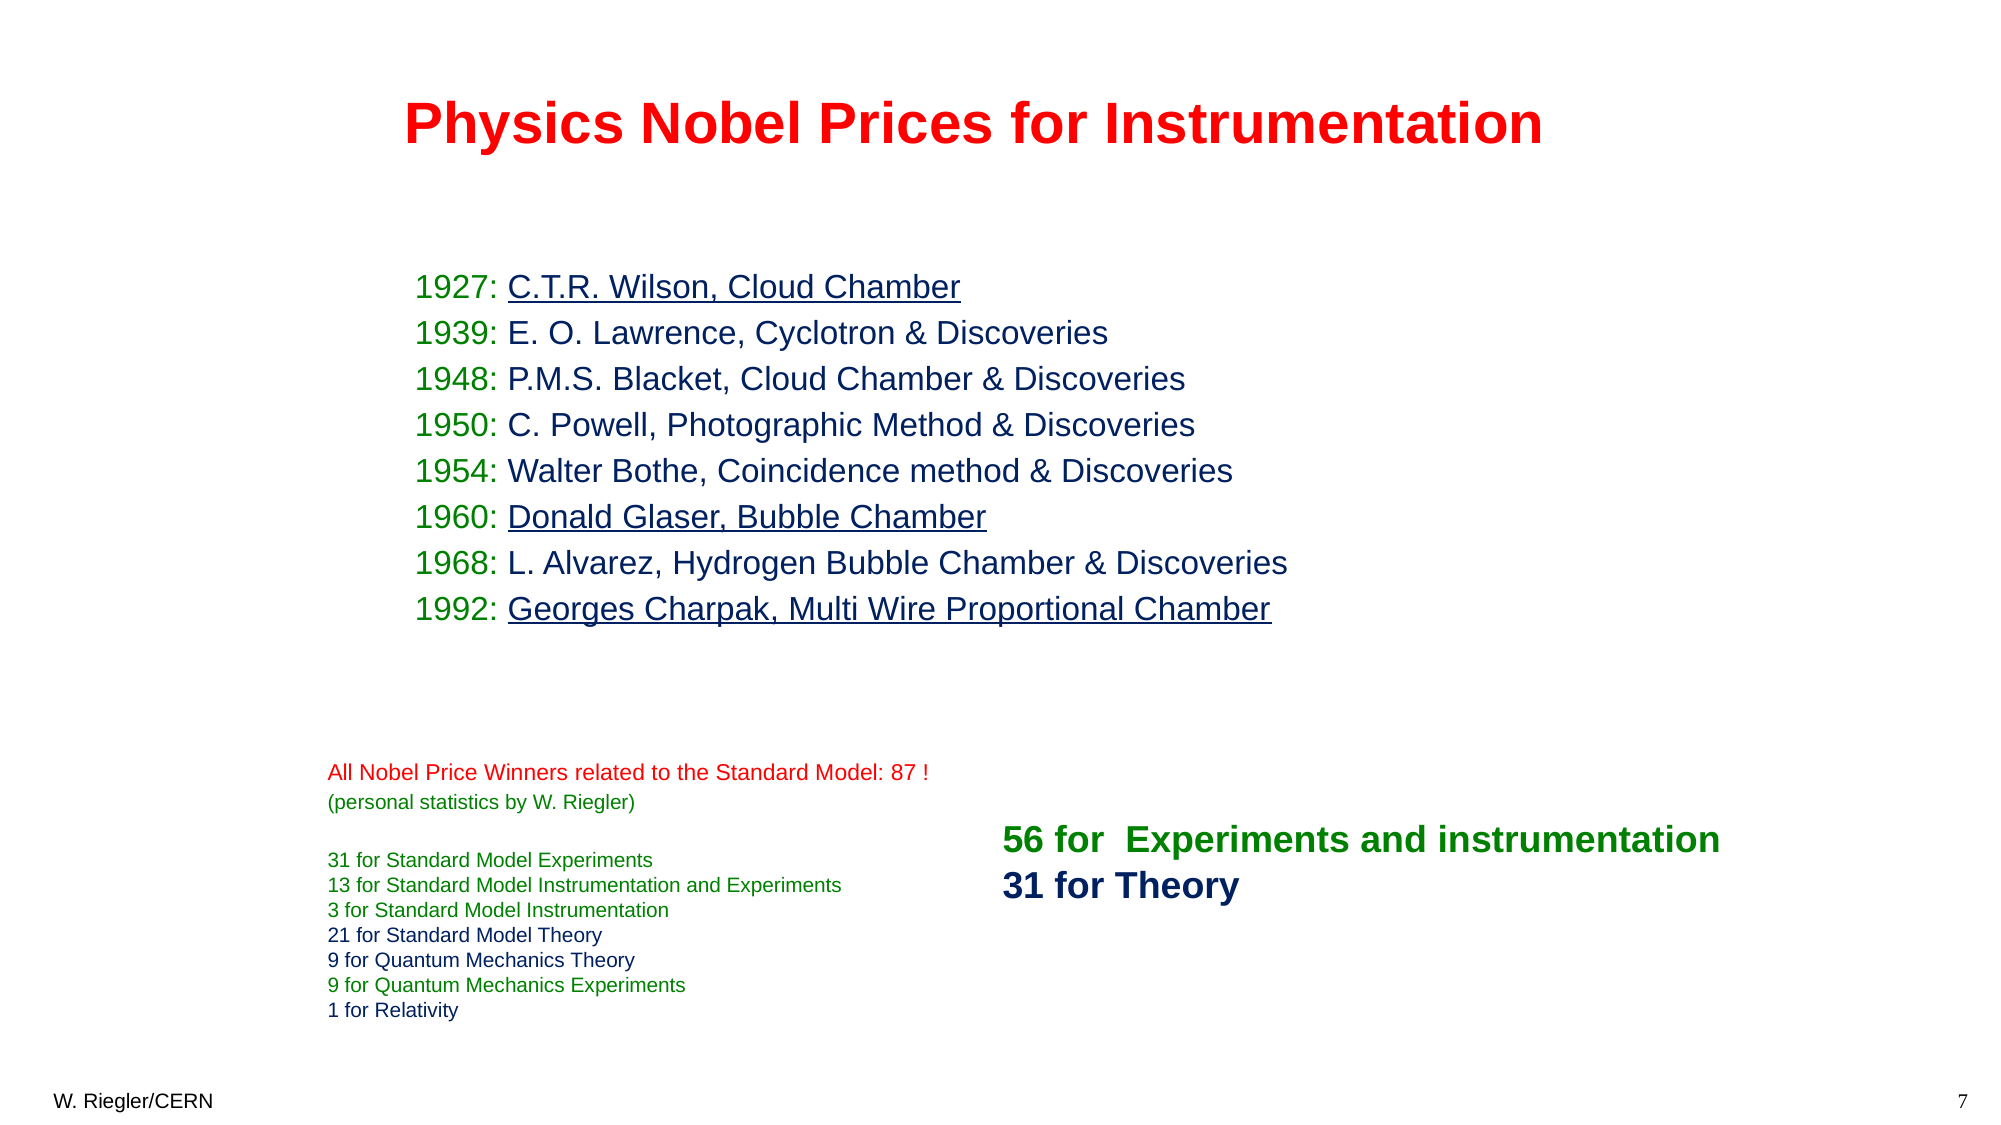

Physics Nobel Prices for Instrumentation
1927: C.T.R. Wilson, Cloud Chamber
1939: E. O. Lawrence, Cyclotron & Discoveries
1948: P.M.S. Blacket, Cloud Chamber & Discoveries
1950: C. Powell, Photographic Method & Discoveries
1954: Walter Bothe, Coincidence method & Discoveries
1960: Donald Glaser, Bubble Chamber
1968: L. Alvarez, Hydrogen Bubble Chamber & Discoveries
1992: Georges Charpak, Multi Wire Proportional Chamber
All Nobel Price Winners related to the Standard Model: 87 !
(personal statistics by W. Riegler)

31 for Standard Model Experiments
13 for Standard Model Instrumentation and Experiments
3 for Standard Model Instrumentation
21 for Standard Model Theory
9 for Quantum Mechanics Theory
9 for Quantum Mechanics Experiments
1 for Relativity
56 for  Experiments and instrumentation
31 for Theory
W. Riegler/CERN
7